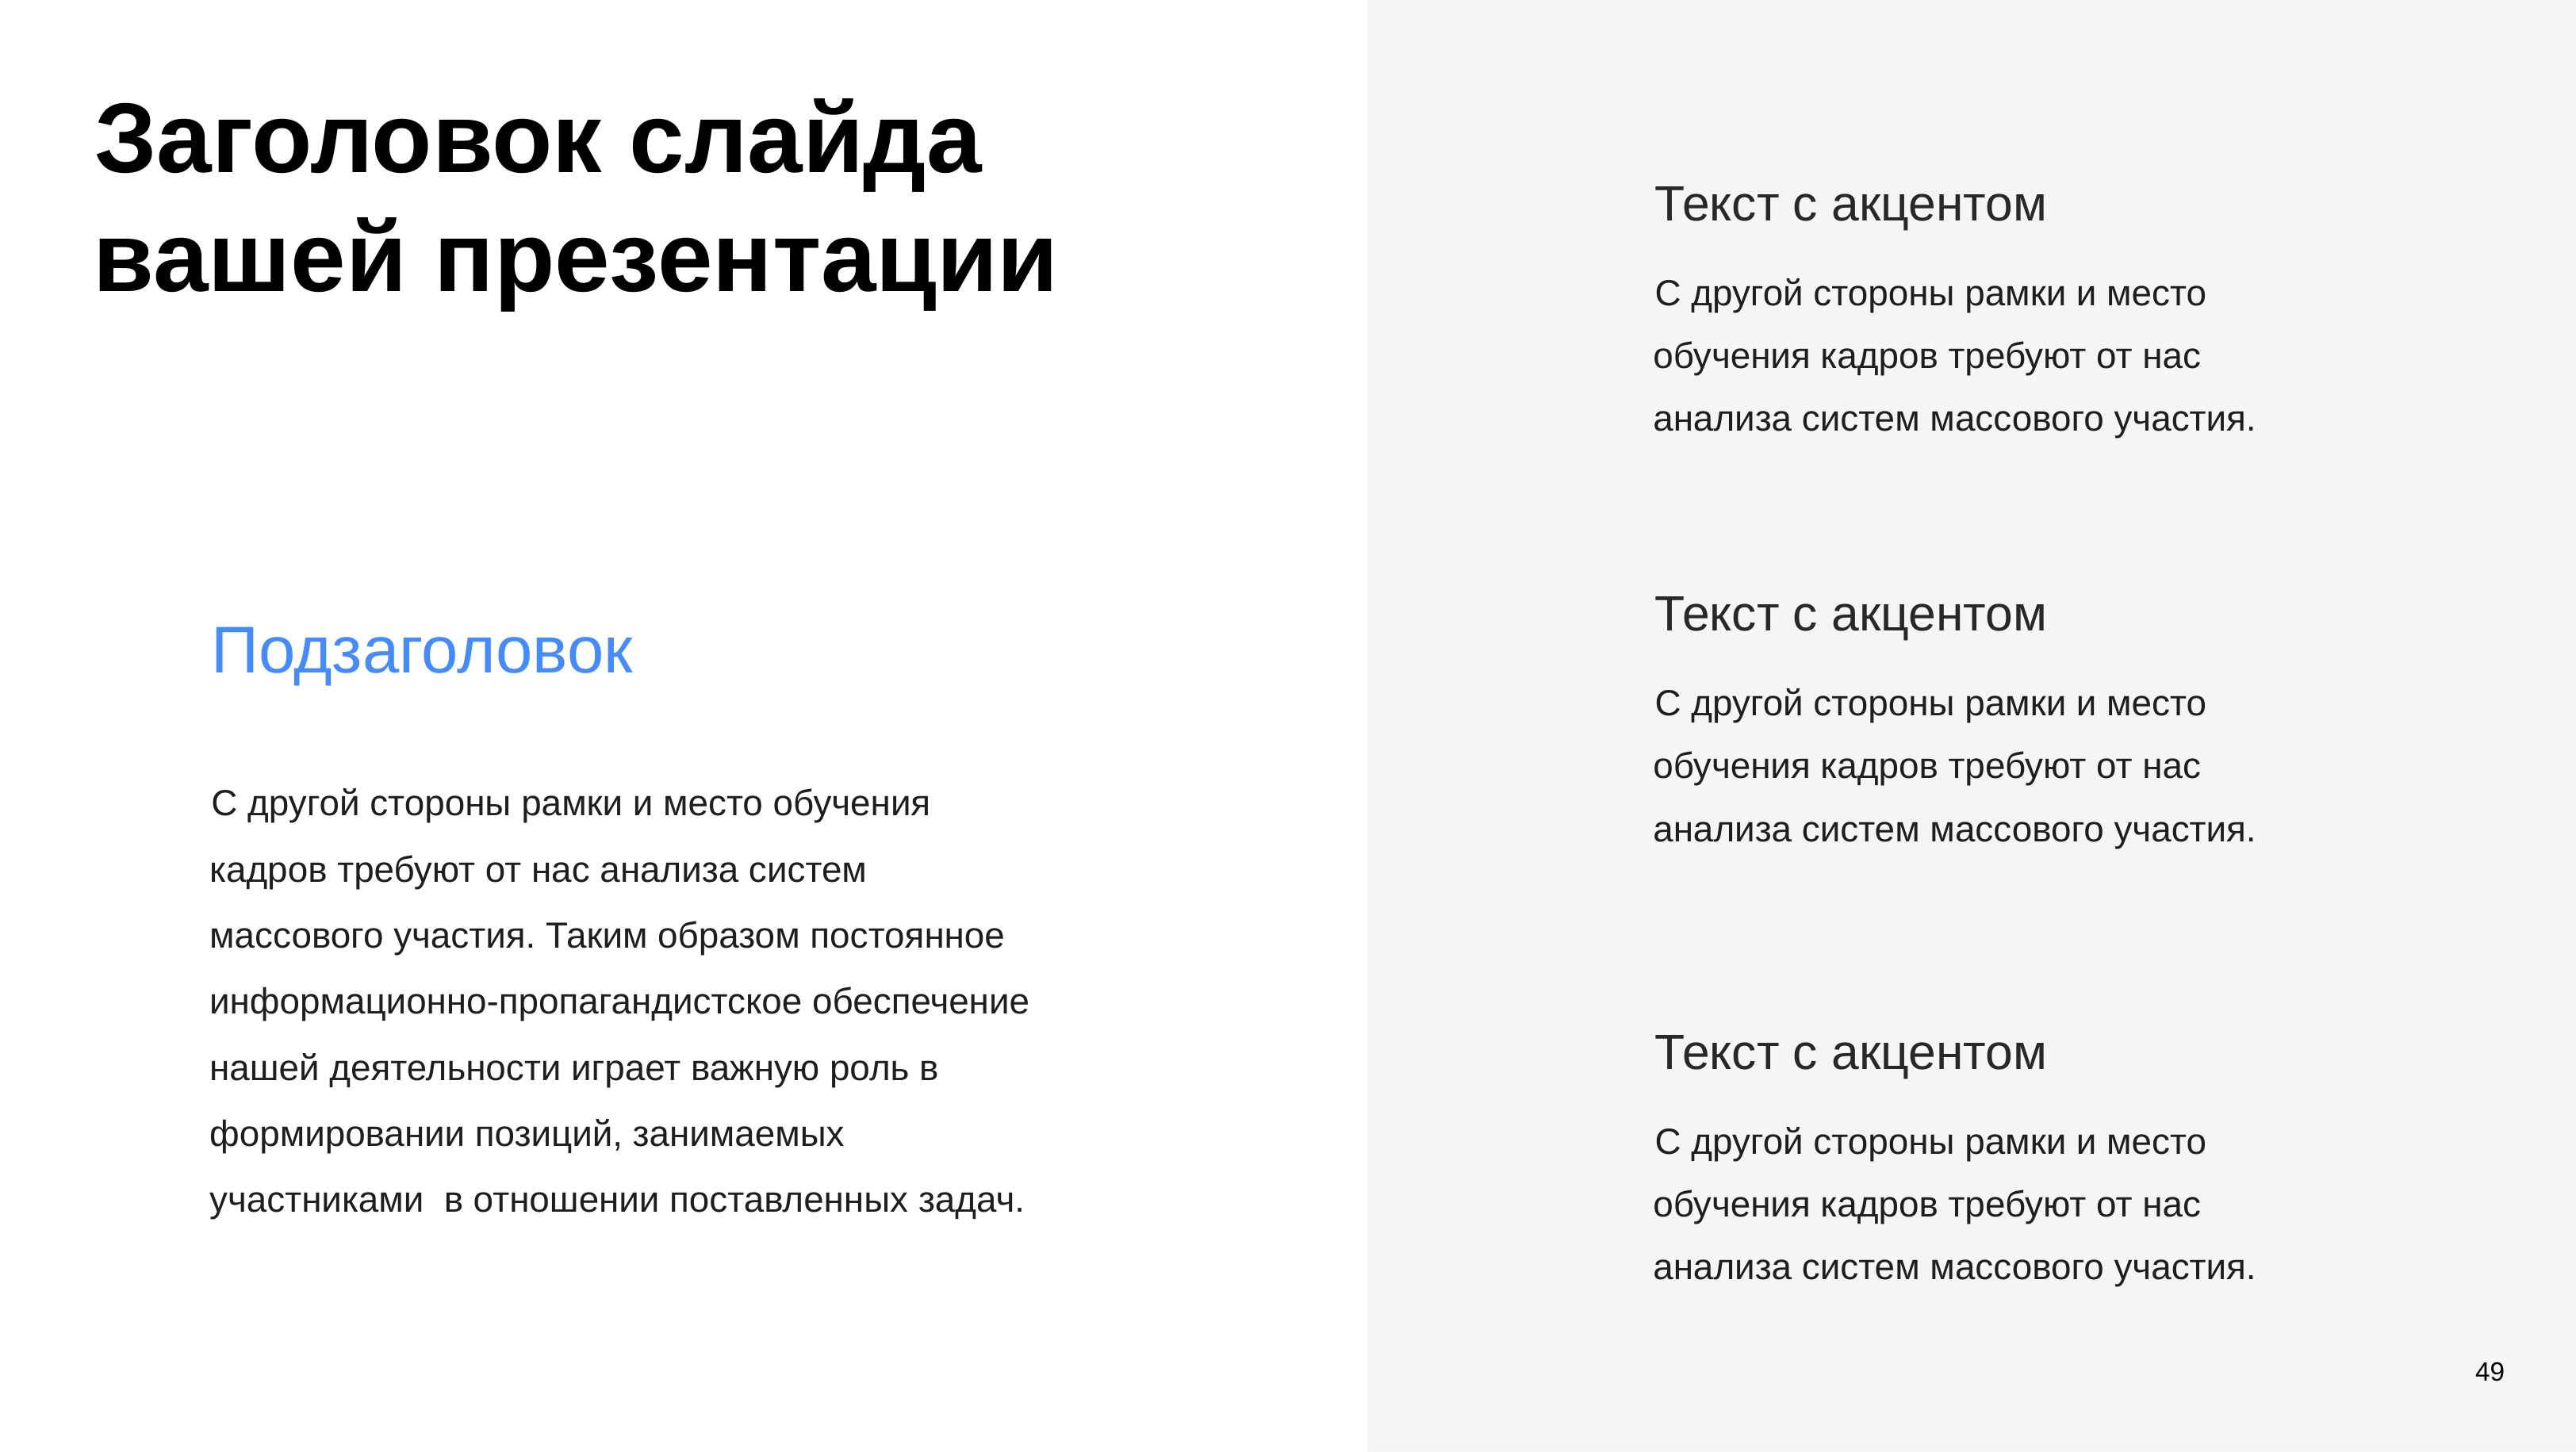

Заголовок слайда вашей презентации

Текст с акцентом
С другой стороны рамки и место обучения кадров требуют от нас анализа систем массового участия.

Текст с акцентом
Подзаголовок
С другой стороны рамки и место обучения кадров требуют от нас анализа систем массового участия.
С другой стороны рамки и место обучения кадров требуют от нас анализа систем массового участия. Таким образом постоянное информационно-пропагандистское обеспечение нашей деятельности играет важную роль в формировании позиций, занимаемых участниками  в отношении поставленных задач.

Текст с акцентом
С другой стороны рамки и место обучения кадров требуют от нас анализа систем массового участия.
49